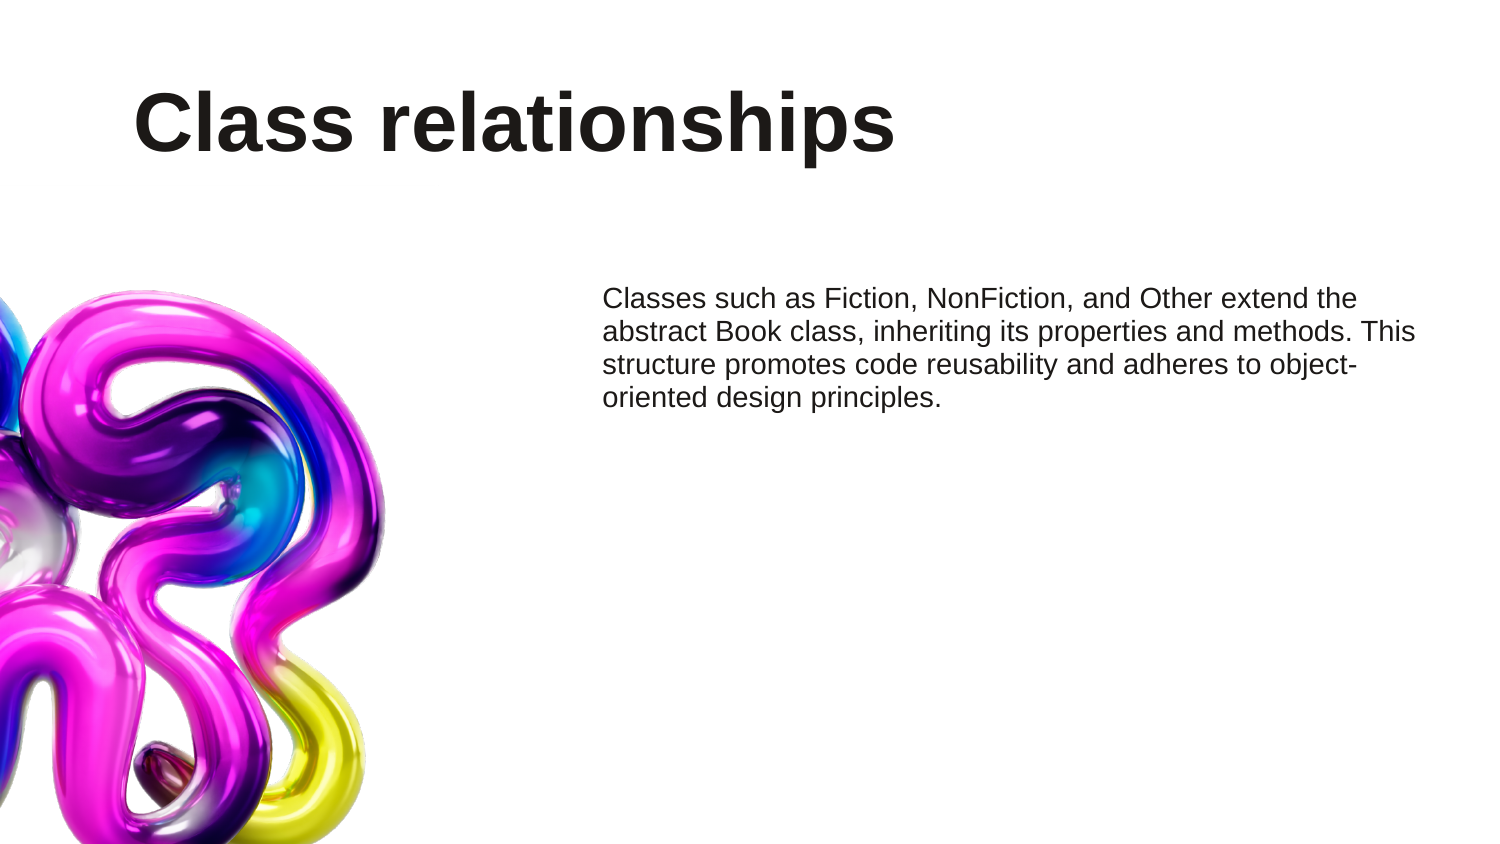

# Class relationships
Classes such as Fiction, NonFiction, and Other extend the abstract Book class, inheriting its properties and methods. This structure promotes code reusability and adheres to object-oriented design principles.